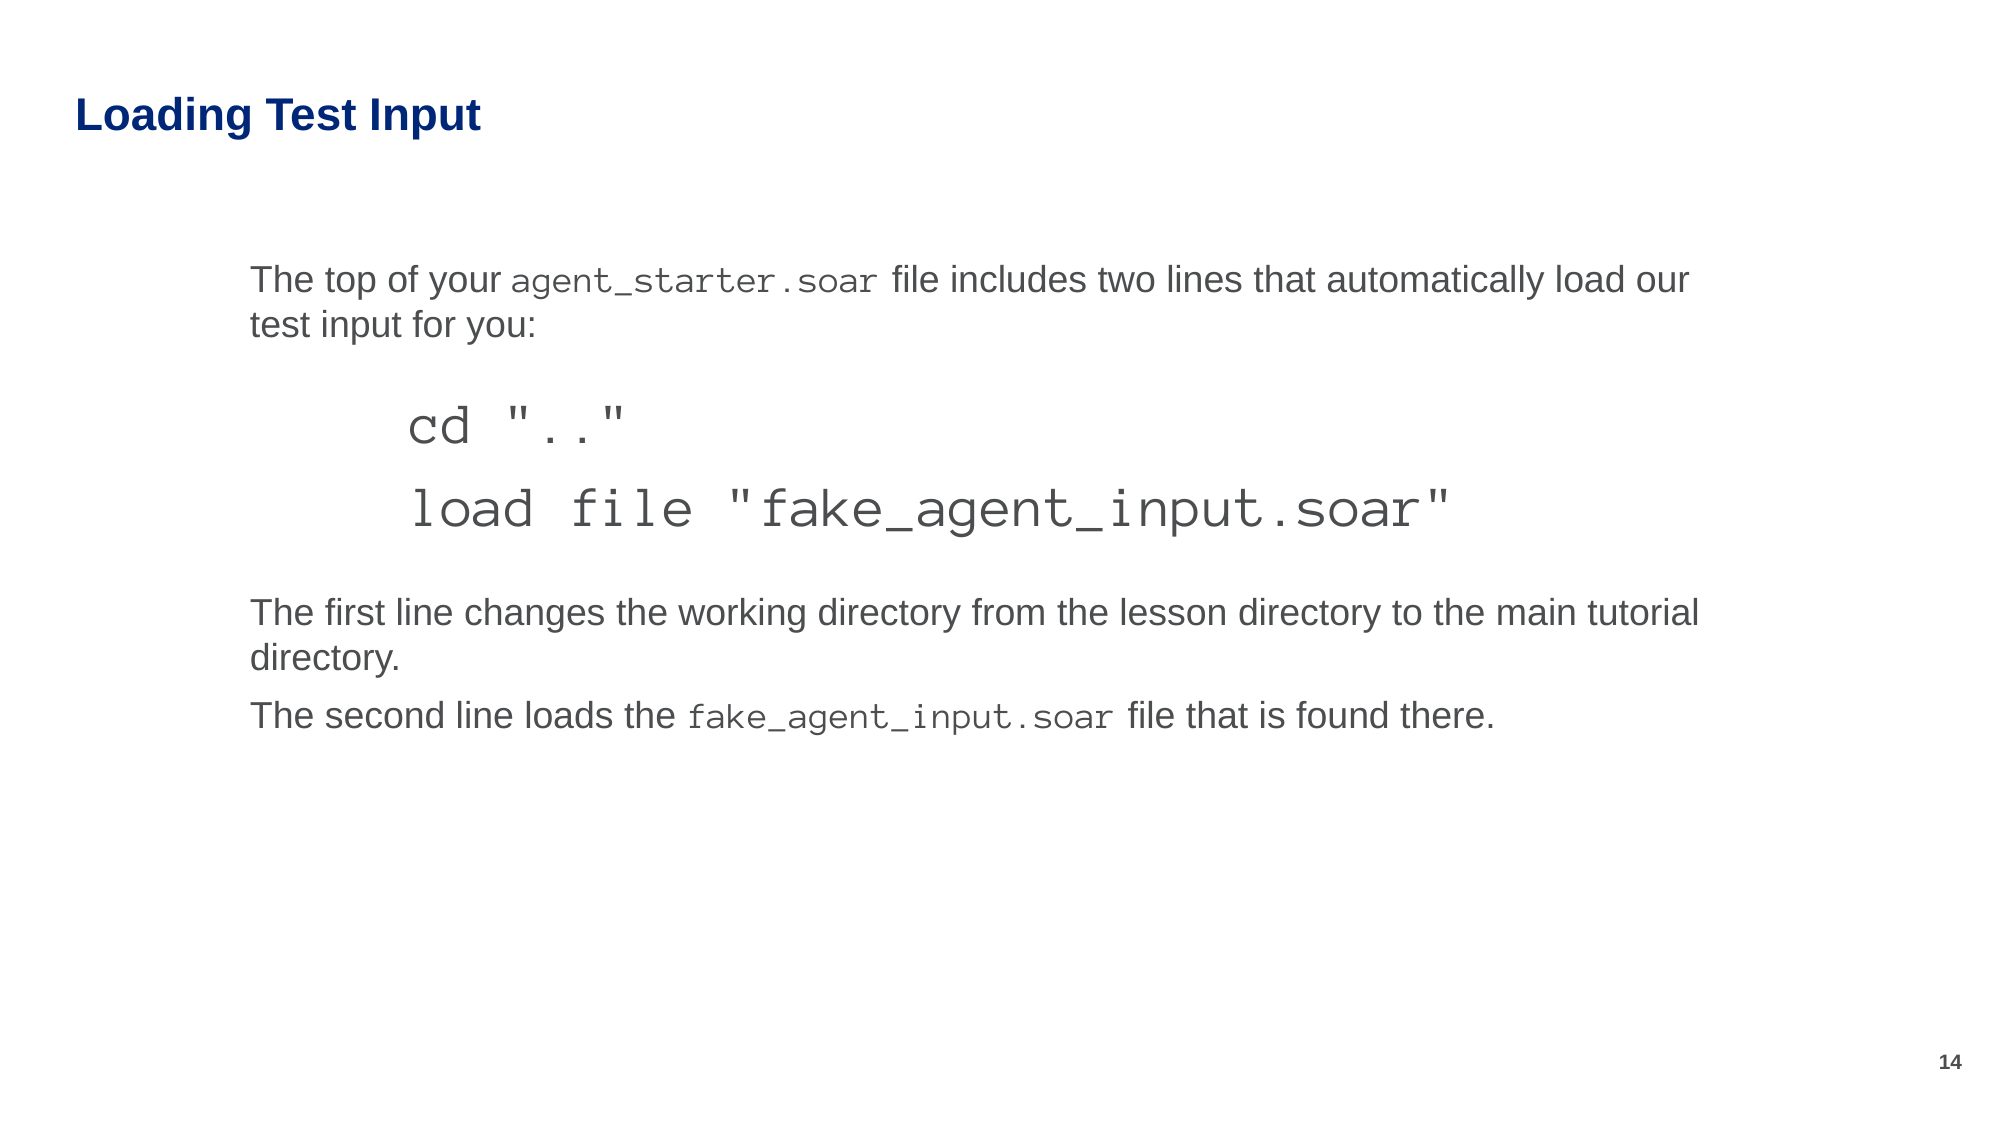

# Loading Test Input
The top of your agent_starter.soar file includes two lines that automatically load our test input for you:

The first line changes the working directory from the lesson directory to the main tutorial directory.
The second line loads the fake_agent_input.soar file that is found there.
cd ".."
load file "fake_agent_input.soar"